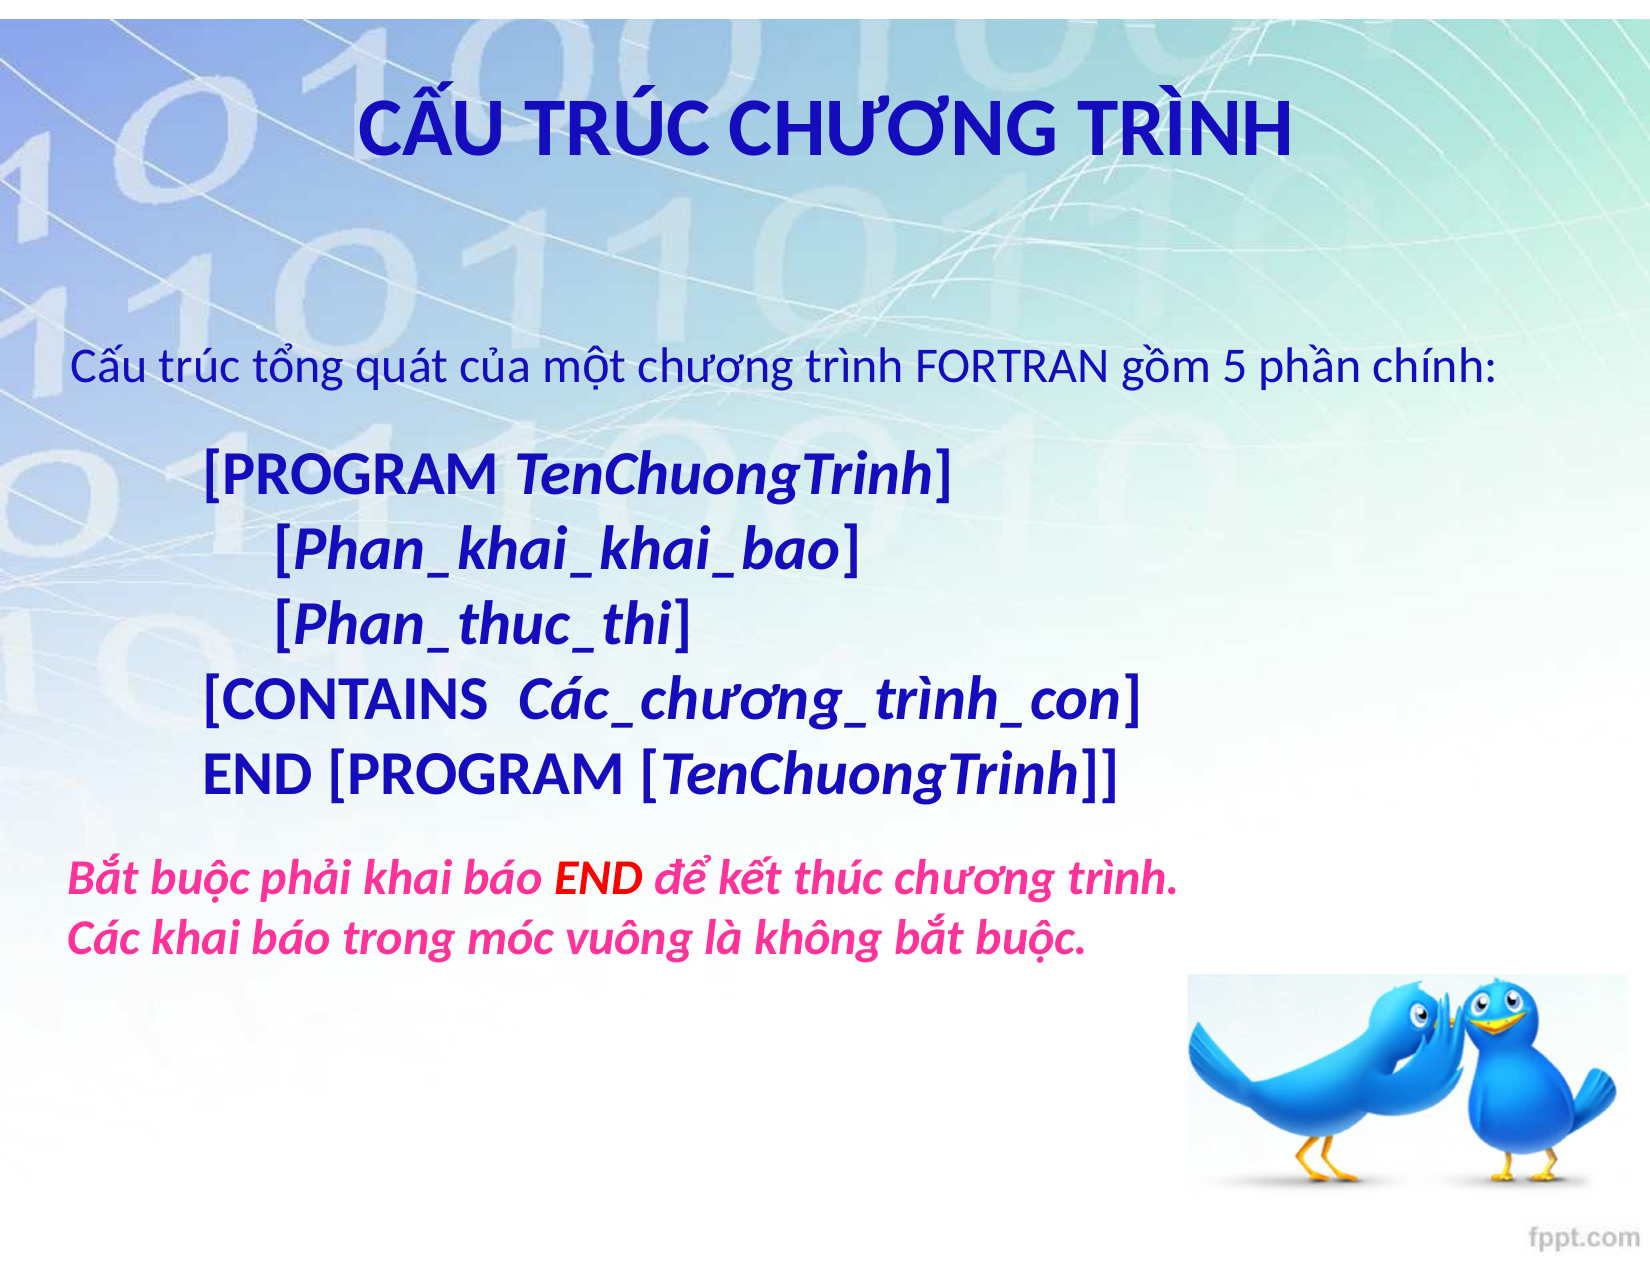

CẤU TRÚC CHƯƠNG TRÌNH
Cấu trúc tổng quát của một chương trình FORTRAN gồm 5 phần chính:
[PROGRAM TenChuongTrinh]
     [Phan_khai_khai_bao]
     [Phan_thuc_thi]
[CONTAINS  Các_chương_trình_con]
END [PROGRAM [TenChuongTrinh]]
Bắt buộc phải khai báo END để kết thúc chương trình.
Các khai báo trong móc vuông là không bắt buộc.